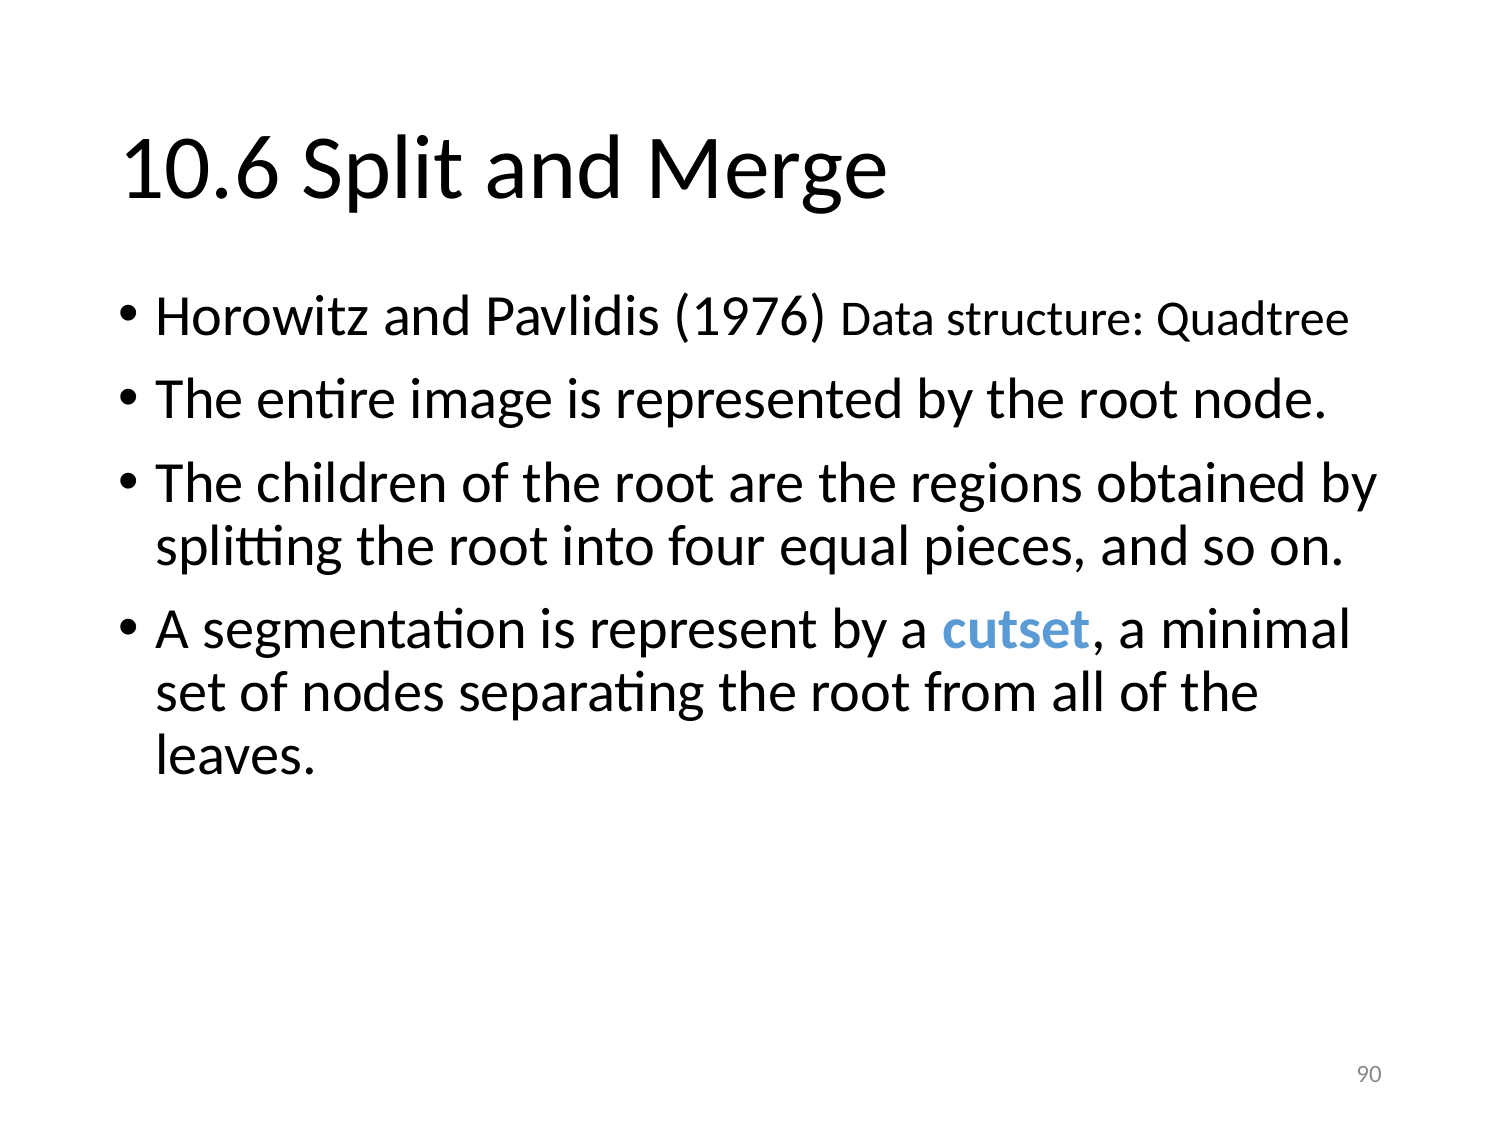

# 10.6 Split and Merge
Horowitz and Pavlidis (1976) Data structure: Quadtree
The entire image is represented by the root node.
The children of the root are the regions obtained by splitting the root into four equal pieces, and so on.
A segmentation is represent by a cutset, a minimal set of nodes separating the root from all of the leaves.
90